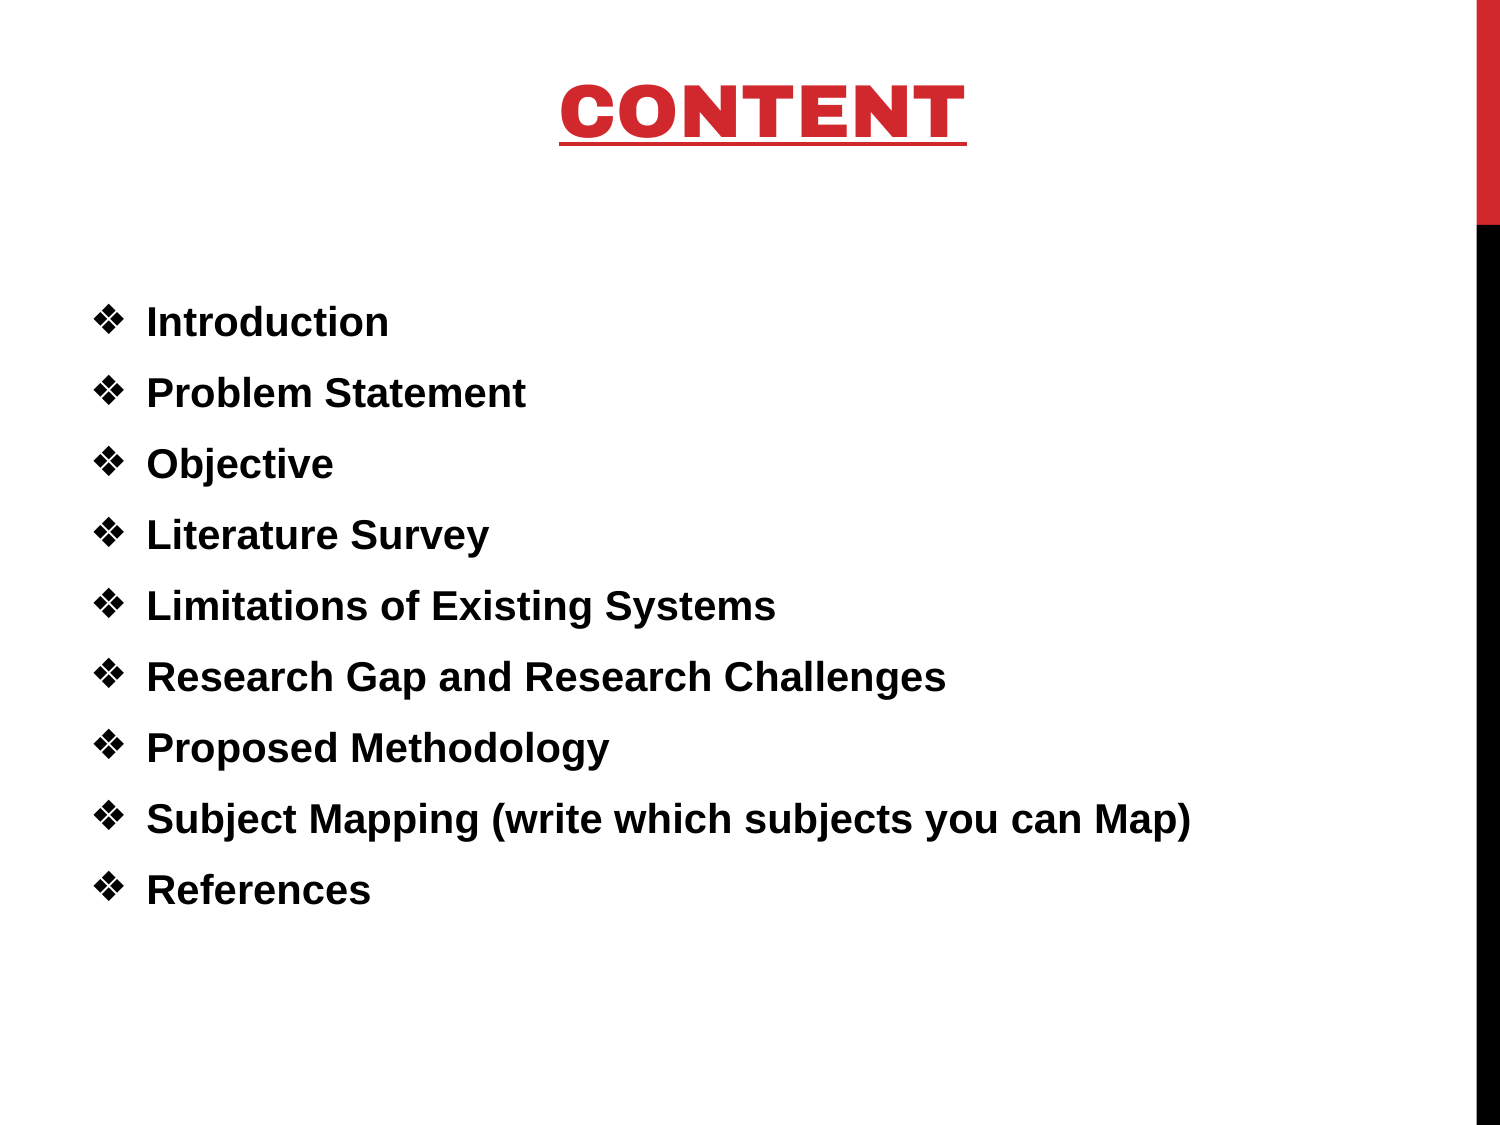

# CONTENT
Introduction
Problem Statement
Objective
Literature Survey
Limitations of Existing Systems
Research Gap and Research Challenges
Proposed Methodology
Subject Mapping (write which subjects you can Map)
References